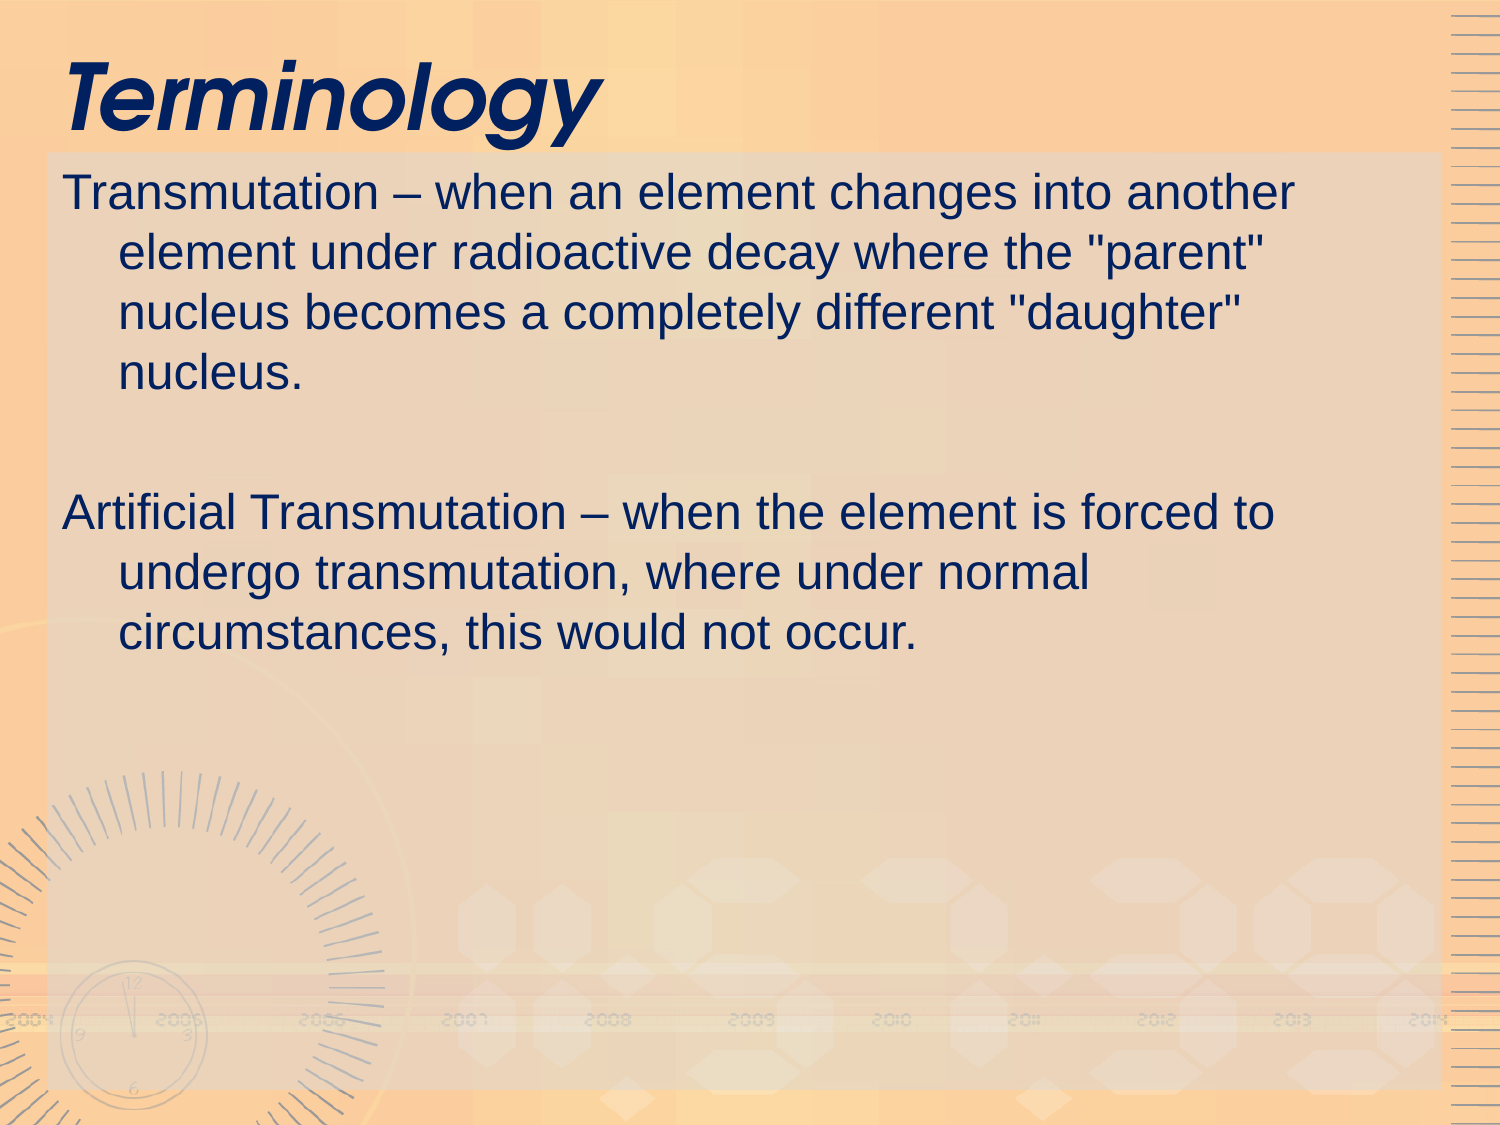

# Terminology
Transmutation – when an element changes into another element under radioactive decay where the "parent" nucleus becomes a completely different "daughter" nucleus.

Artificial Transmutation – when the element is forced to undergo transmutation, where under normal circumstances, this would not occur.